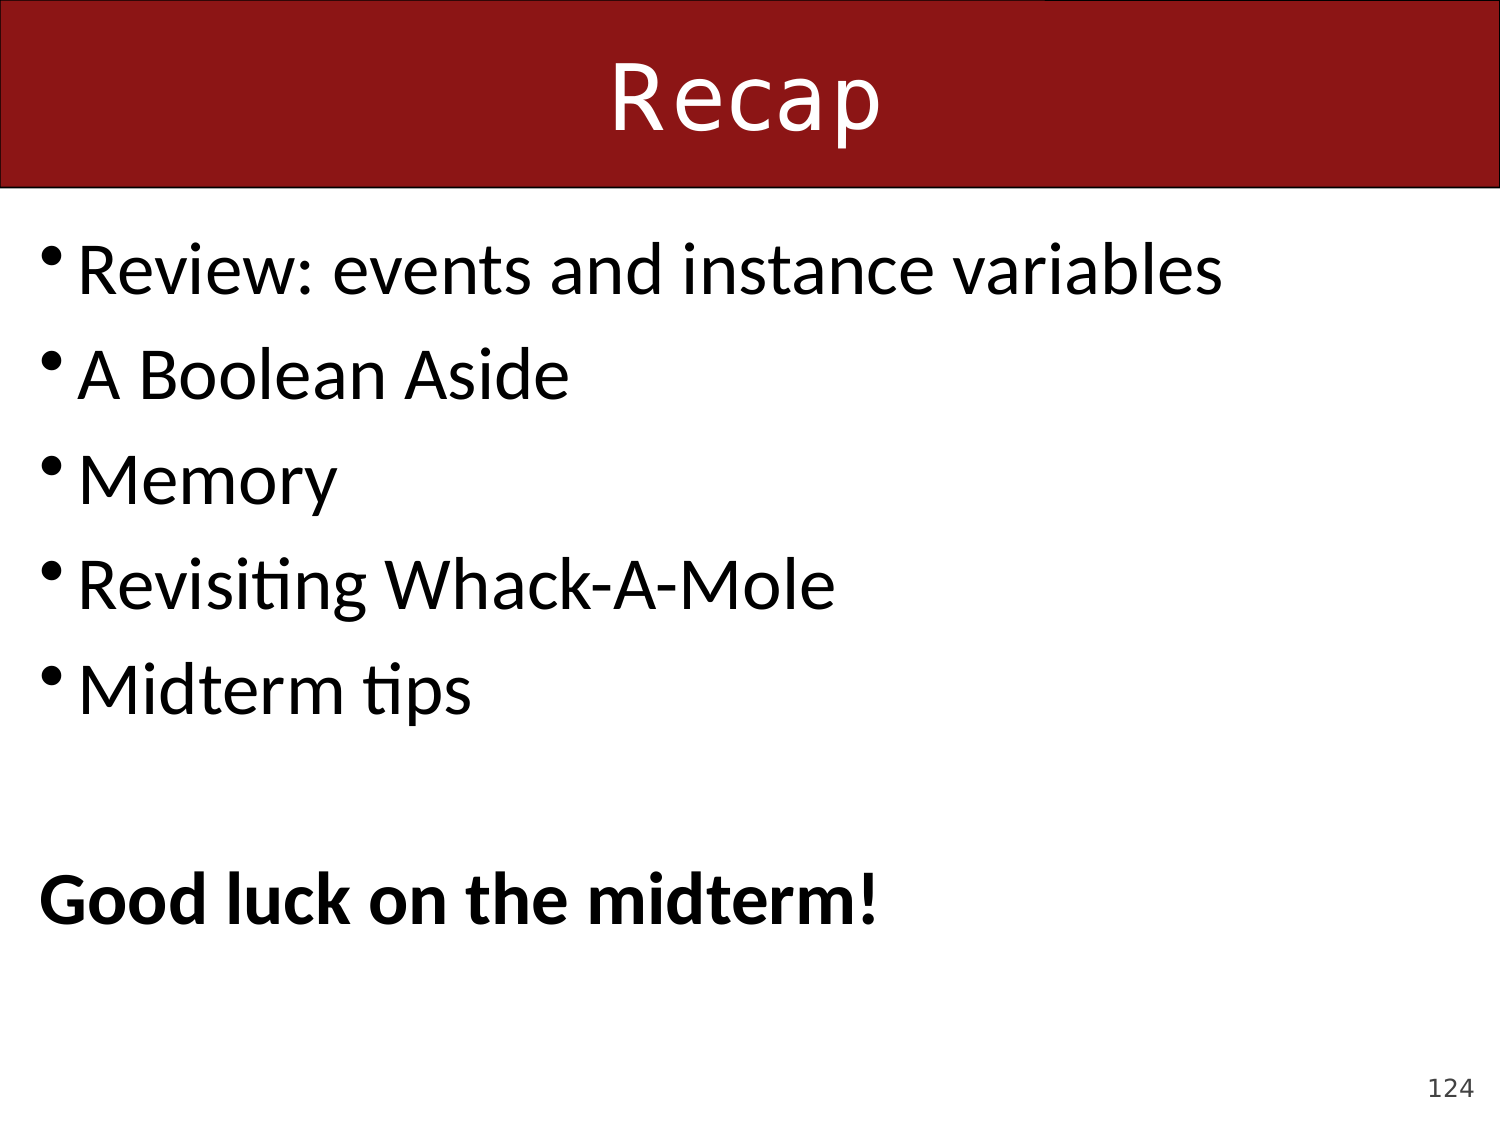

# Recap
Review: events and instance variables
A Boolean Aside
Memory
Revisiting Whack-A-Mole
Midterm tips

Good luck on the midterm!